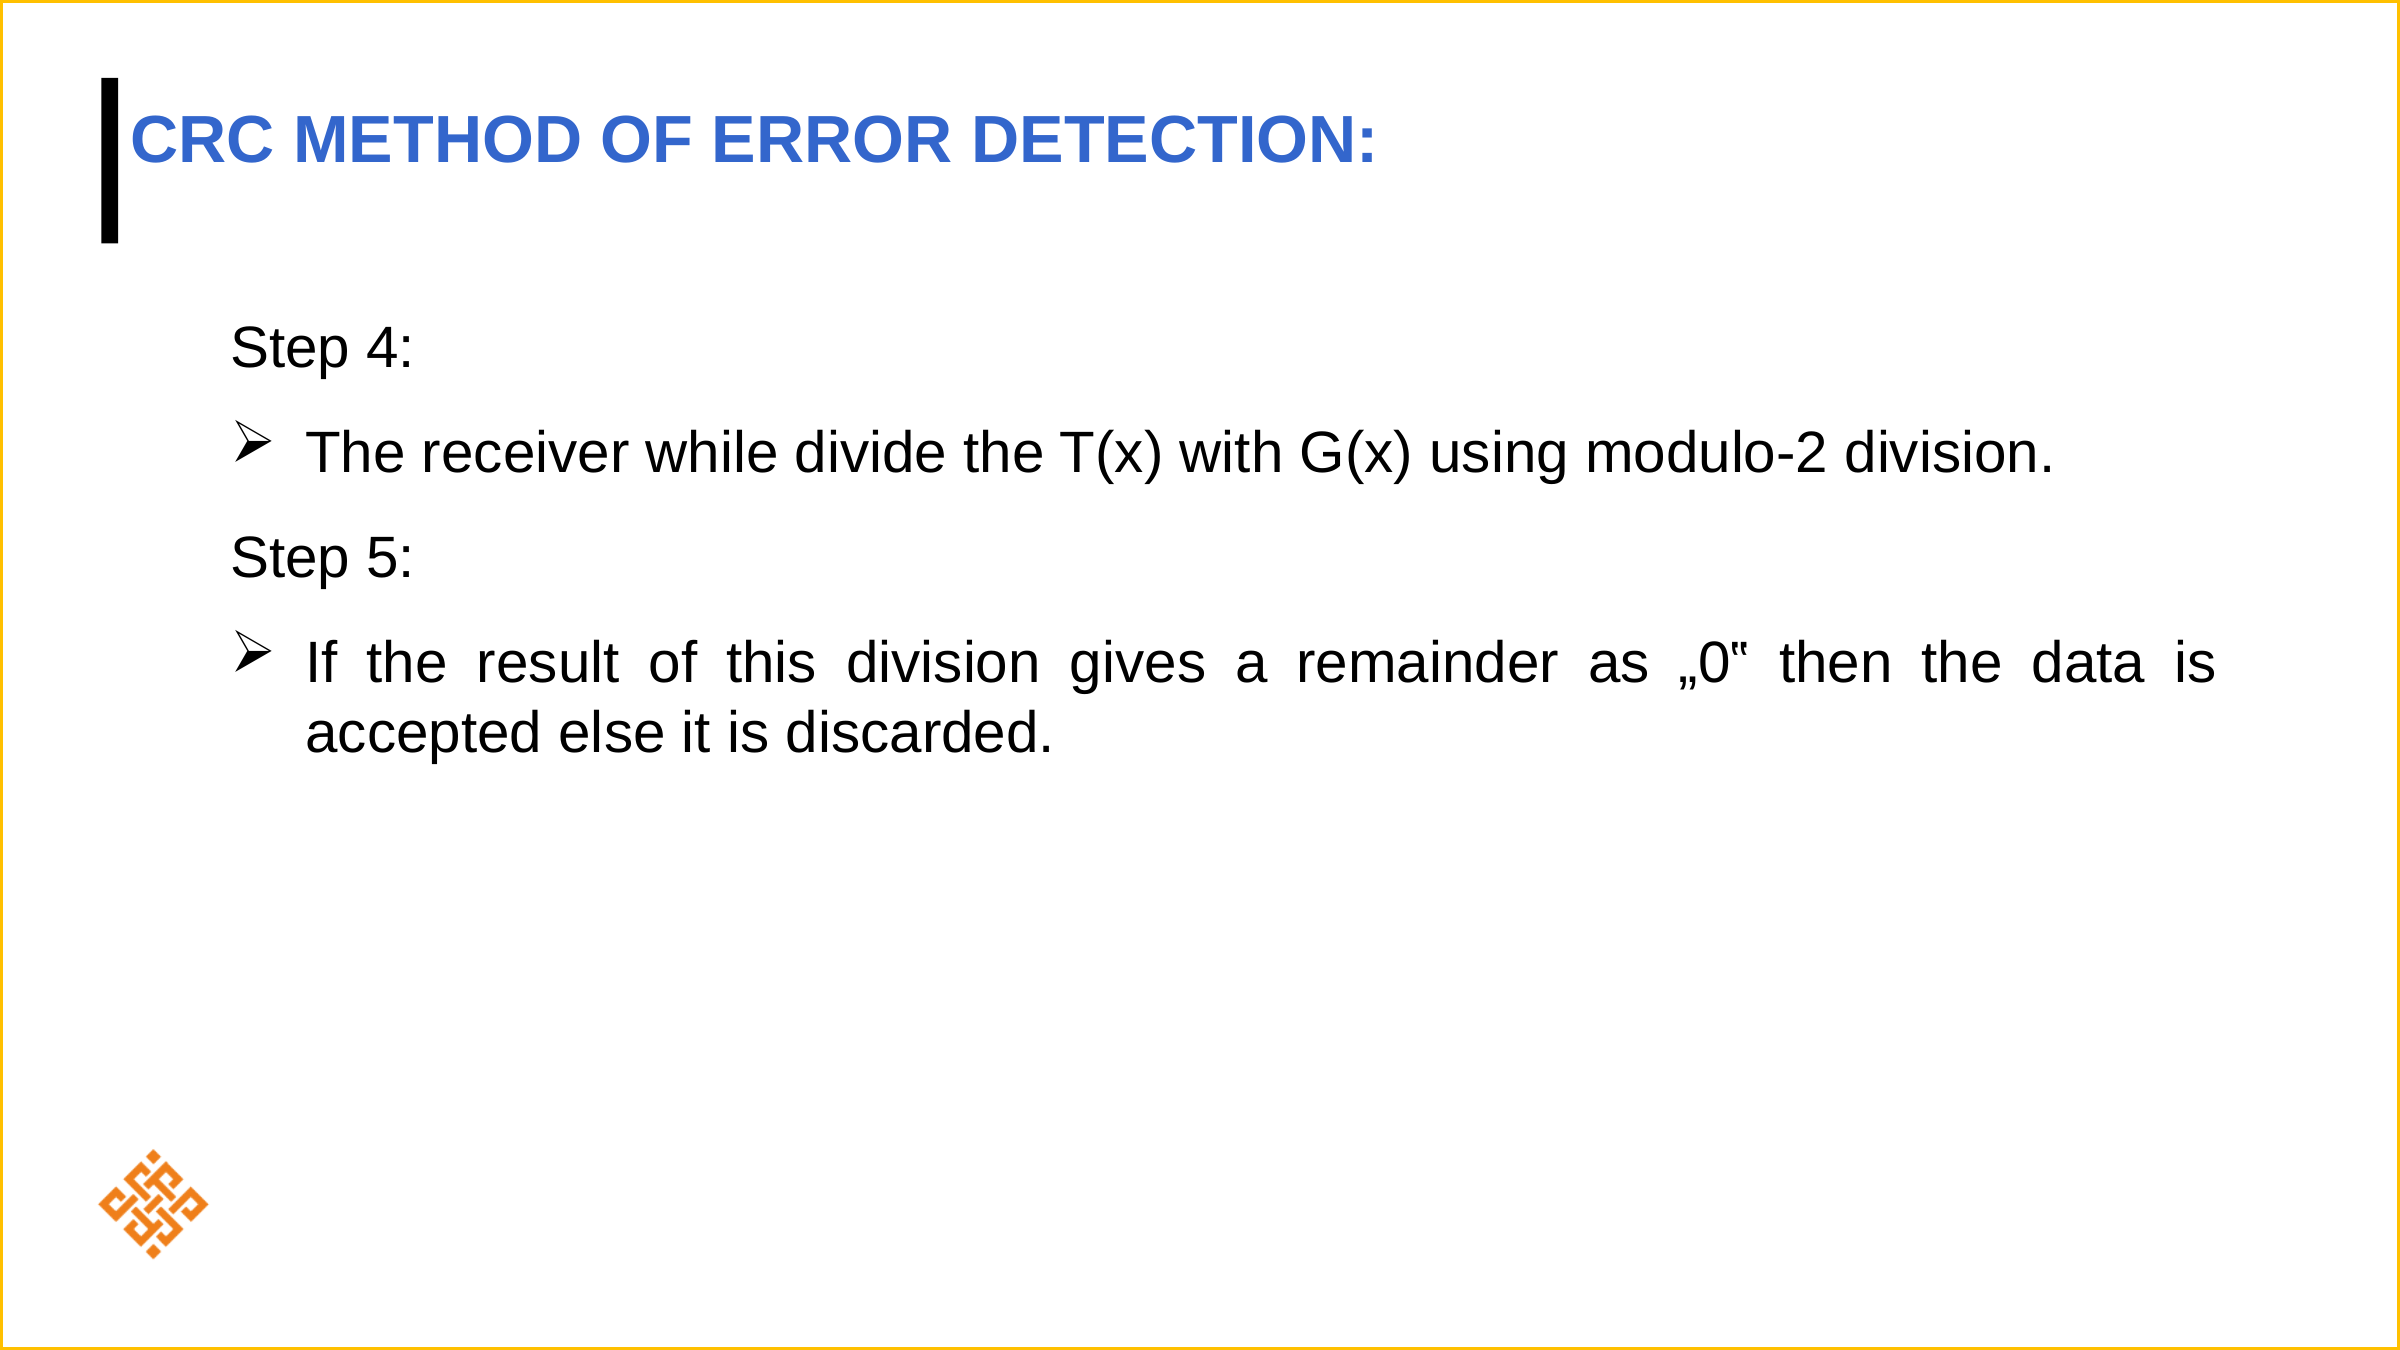

# CRC method of Error Detection:
Step 4:
The receiver while divide the T(x) with G(x) using modulo-2 division.
Step 5:
If the result of this division gives a remainder as „0‟ then the data is accepted else it is discarded.